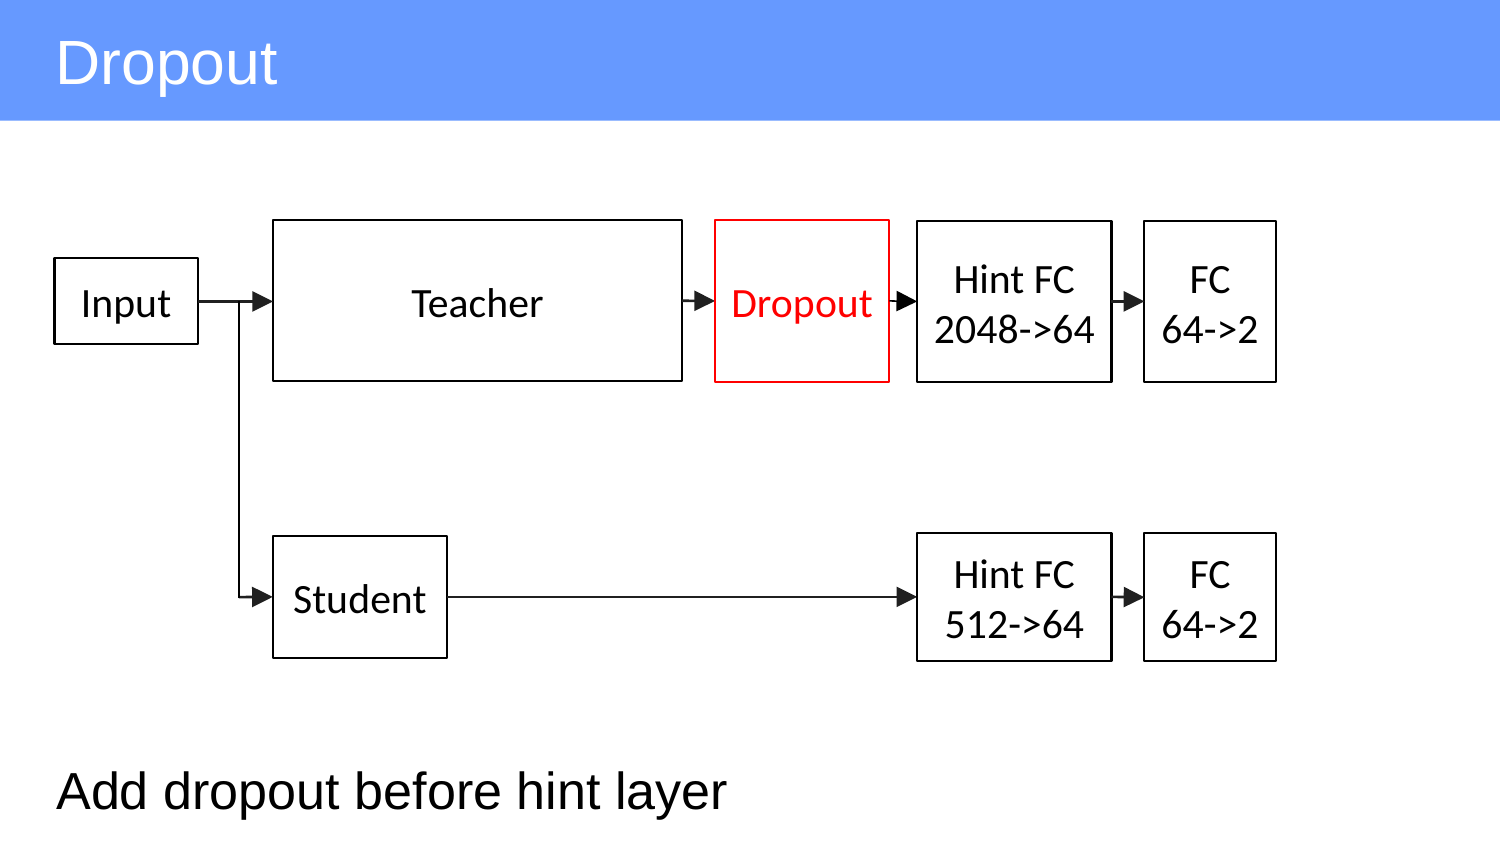

Dropout
Teacher
Dropout
FC
64->2
Hint FC
2048->64
Input
Hint FC
512->64
FC
64->2
Student
Add dropout before hint layer